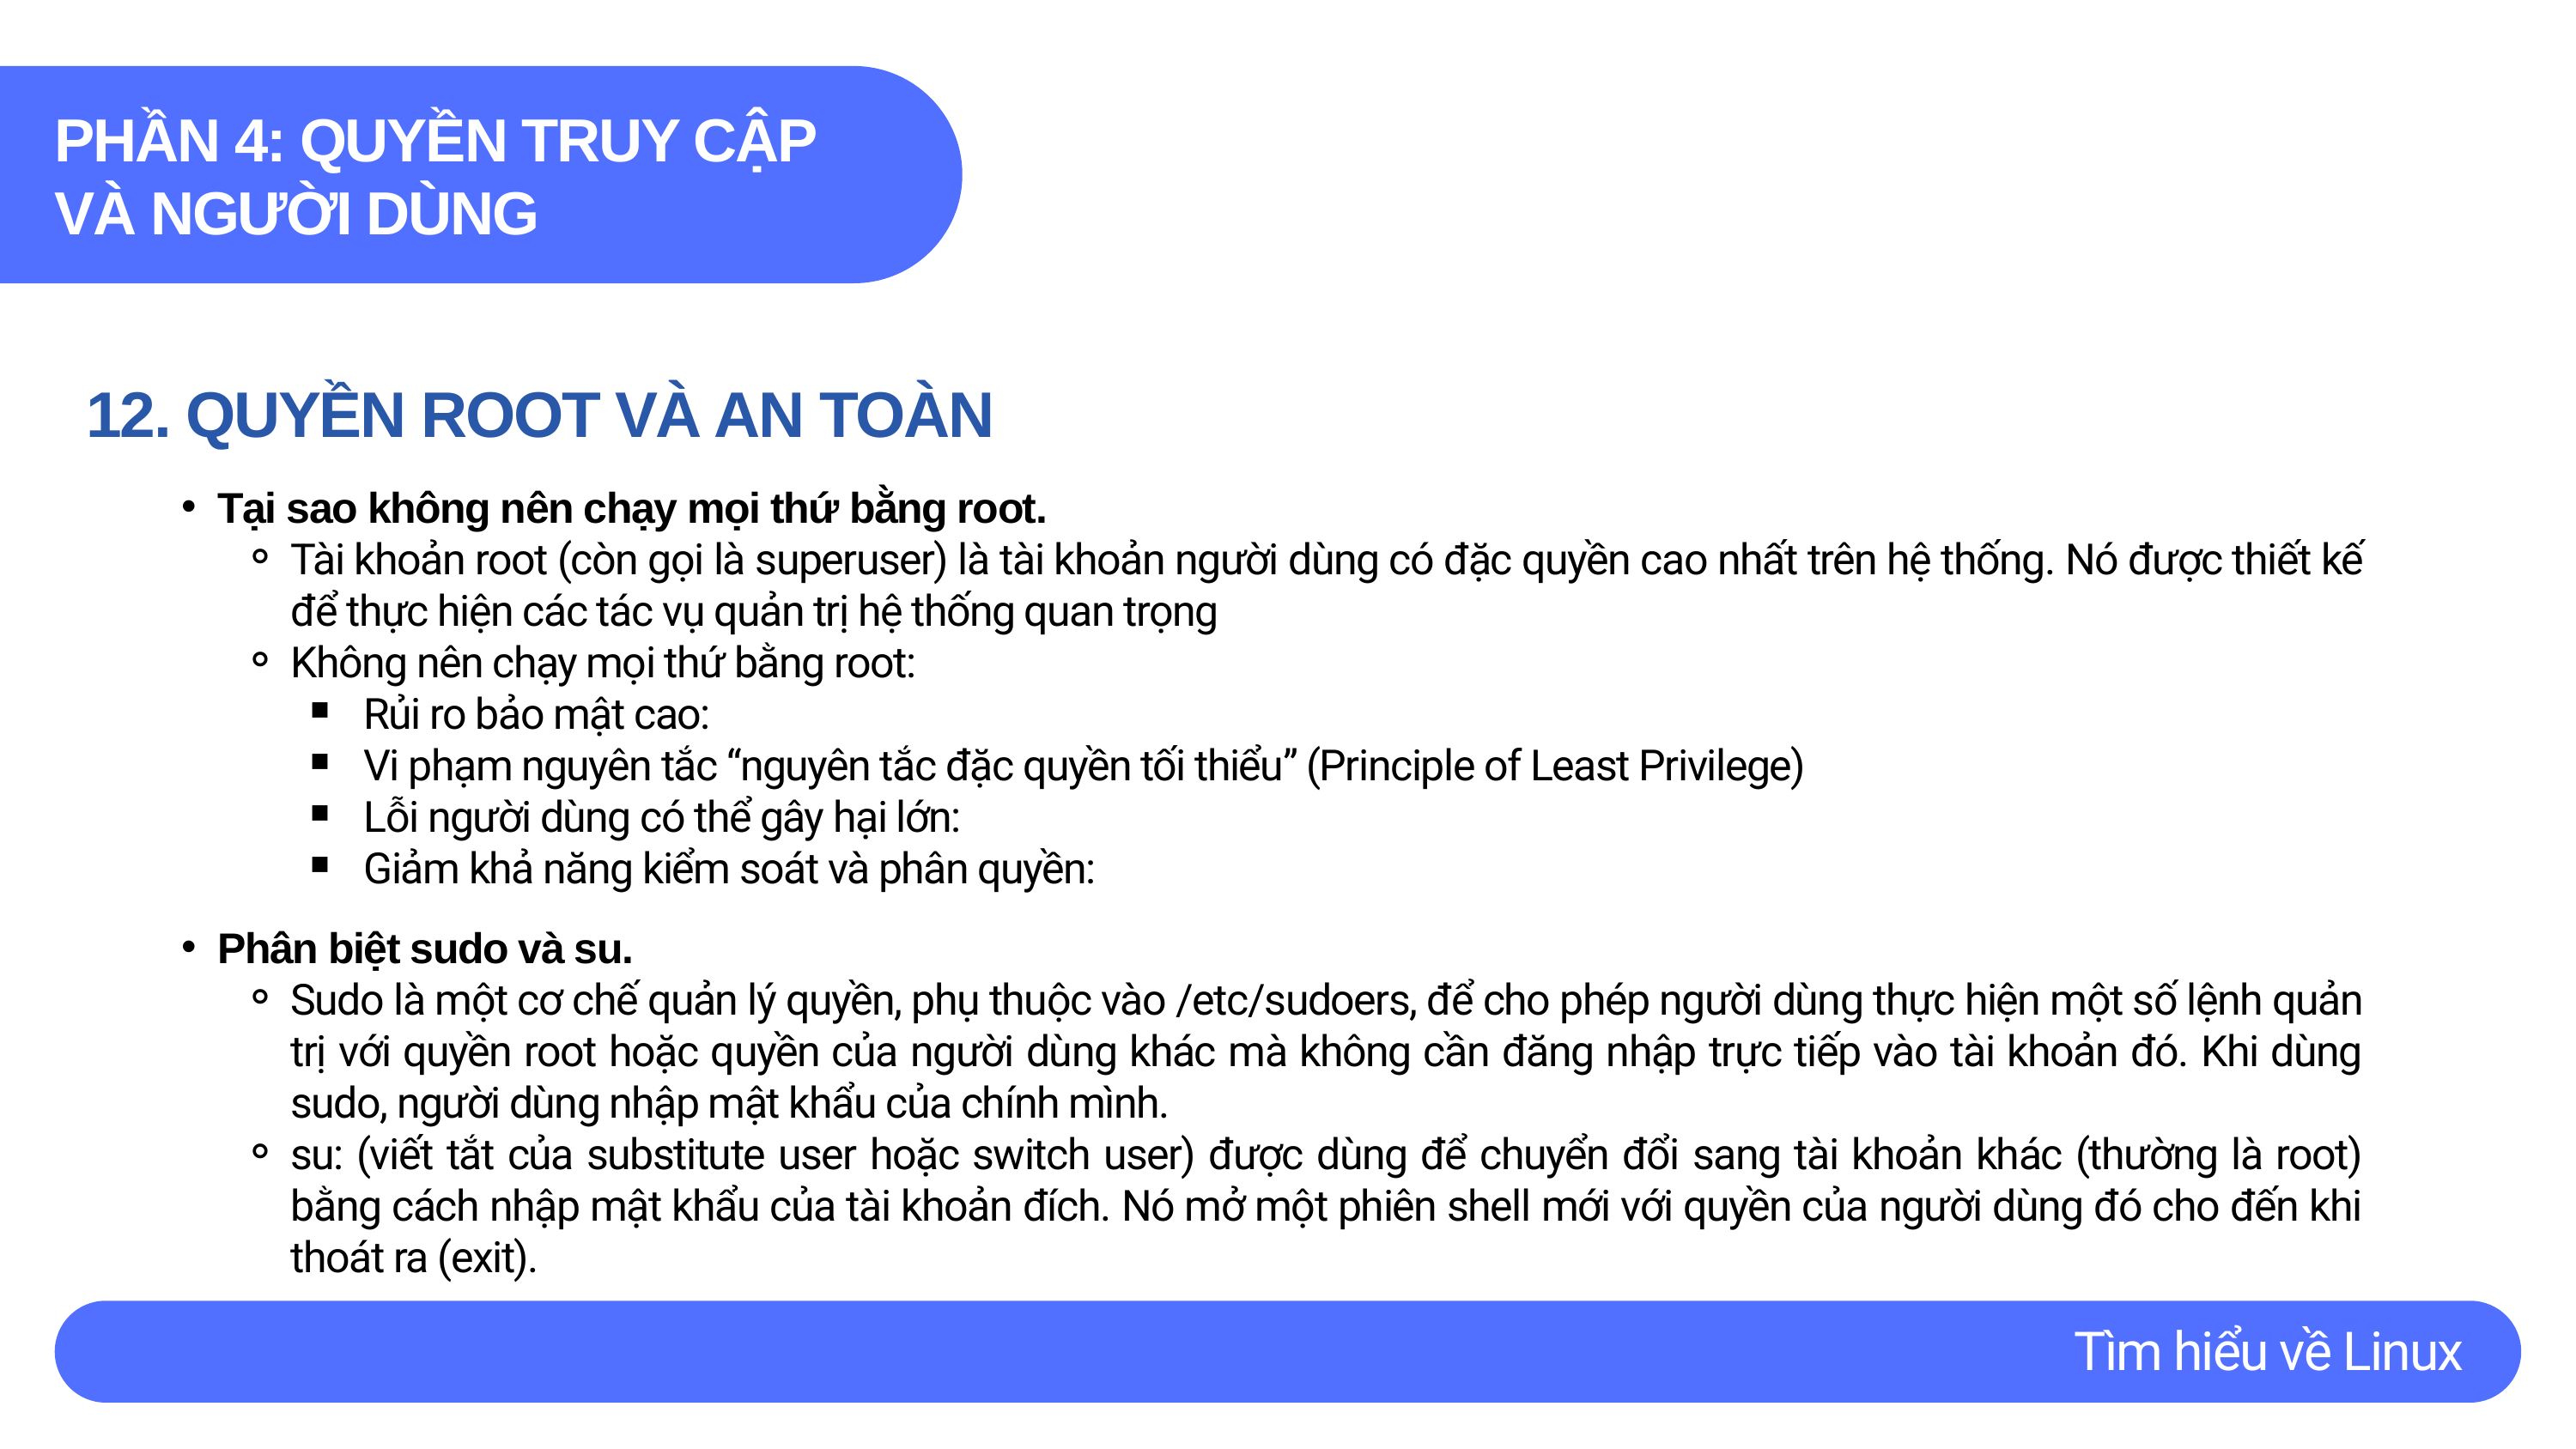

PHẦN 4: QUYỀN TRUY CẬP VÀ NGƯỜI DÙNG

12. QUYỀN ROOT VÀ AN TOÀN
Tại sao không nên chạy mọi thứ bằng root.
Tài khoản root (còn gọi là superuser) là tài khoản người dùng có đặc quyền cao nhất trên hệ thống. Nó được thiết kế để thực hiện các tác vụ quản trị hệ thống quan trọng
Không nên chạy mọi thứ bằng root:
Rủi ro bảo mật cao:
Vi phạm nguyên tắc “nguyên tắc đặc quyền tối thiểu” (Principle of Least Privilege)
Lỗi người dùng có thể gây hại lớn:
Giảm khả năng kiểm soát và phân quyền:
Phân biệt sudo và su.
Sudo là một cơ chế quản lý quyền, phụ thuộc vào /etc/sudoers, để cho phép người dùng thực hiện một số lệnh quản trị với quyền root hoặc quyền của người dùng khác mà không cần đăng nhập trực tiếp vào tài khoản đó. Khi dùng sudo, người dùng nhập mật khẩu của chính mình.
su: (viết tắt của substitute user hoặc switch user) được dùng để chuyển đổi sang tài khoản khác (thường là root) bằng cách nhập mật khẩu của tài khoản đích. Nó mở một phiên shell mới với quyền của người dùng đó cho đến khi thoát ra (exit).

Tìm hiểu về Linux